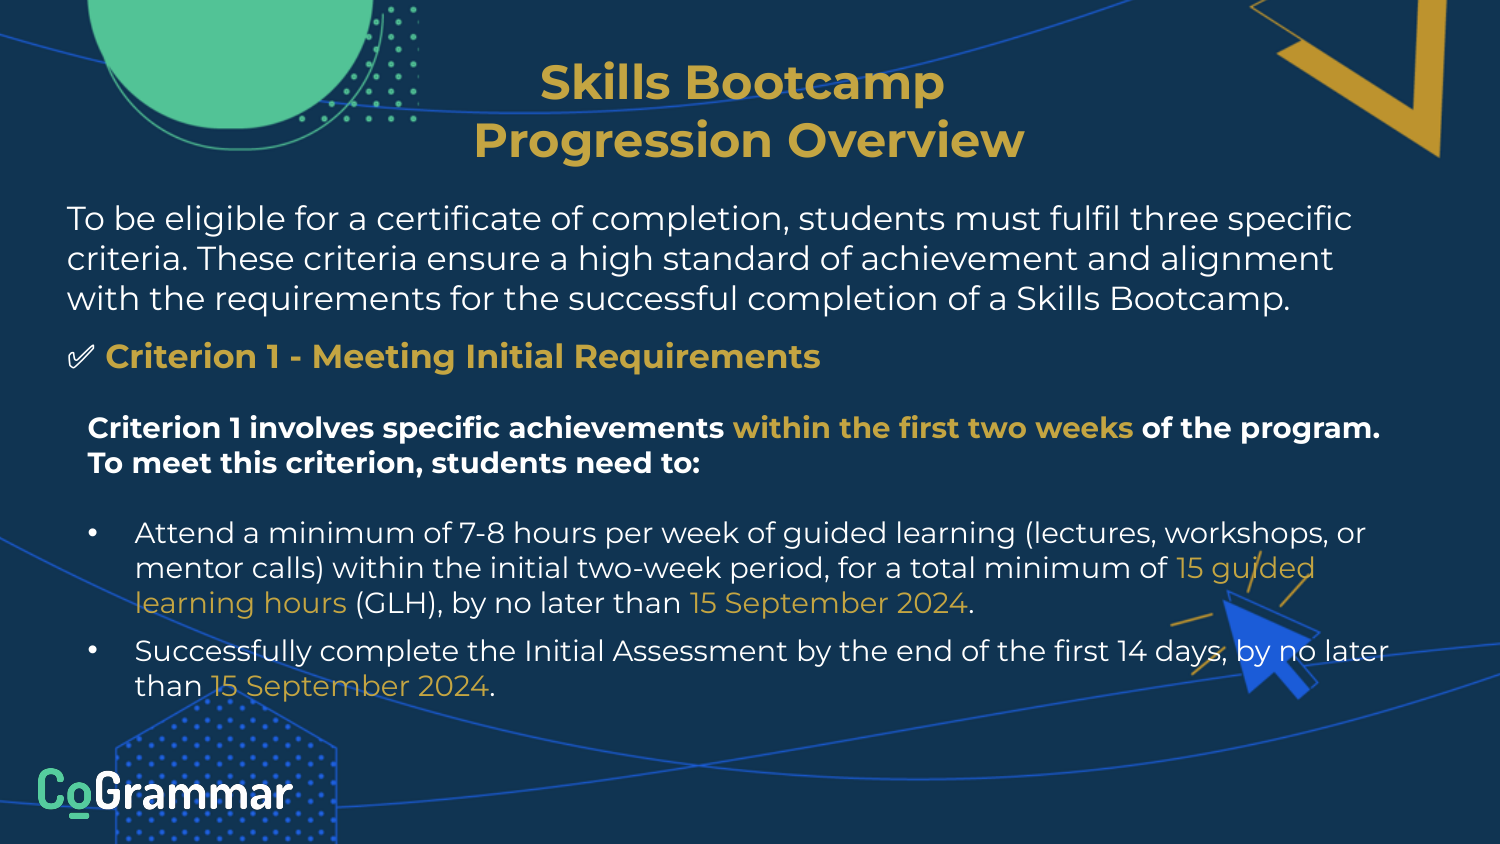

Skills Bootcamp
Progression Overview
To be eligible for a certificate of completion, students must fulfil three specific criteria. These criteria ensure a high standard of achievement and alignment with the requirements for the successful completion of a Skills Bootcamp.
✅ Criterion 1 - Meeting Initial Requirements

Criterion 1 involves specific achievements within the first two weeks of the program.
To meet this criterion, students need to:

Attend a minimum of 7-8 hours per week of guided learning (lectures, workshops, or mentor calls) within the initial two-week period, for a total minimum of 15 guided learning hours (GLH), by no later than 15 September 2024.
Successfully complete the Initial Assessment by the end of the first 14 days, by no later than 15 September 2024.